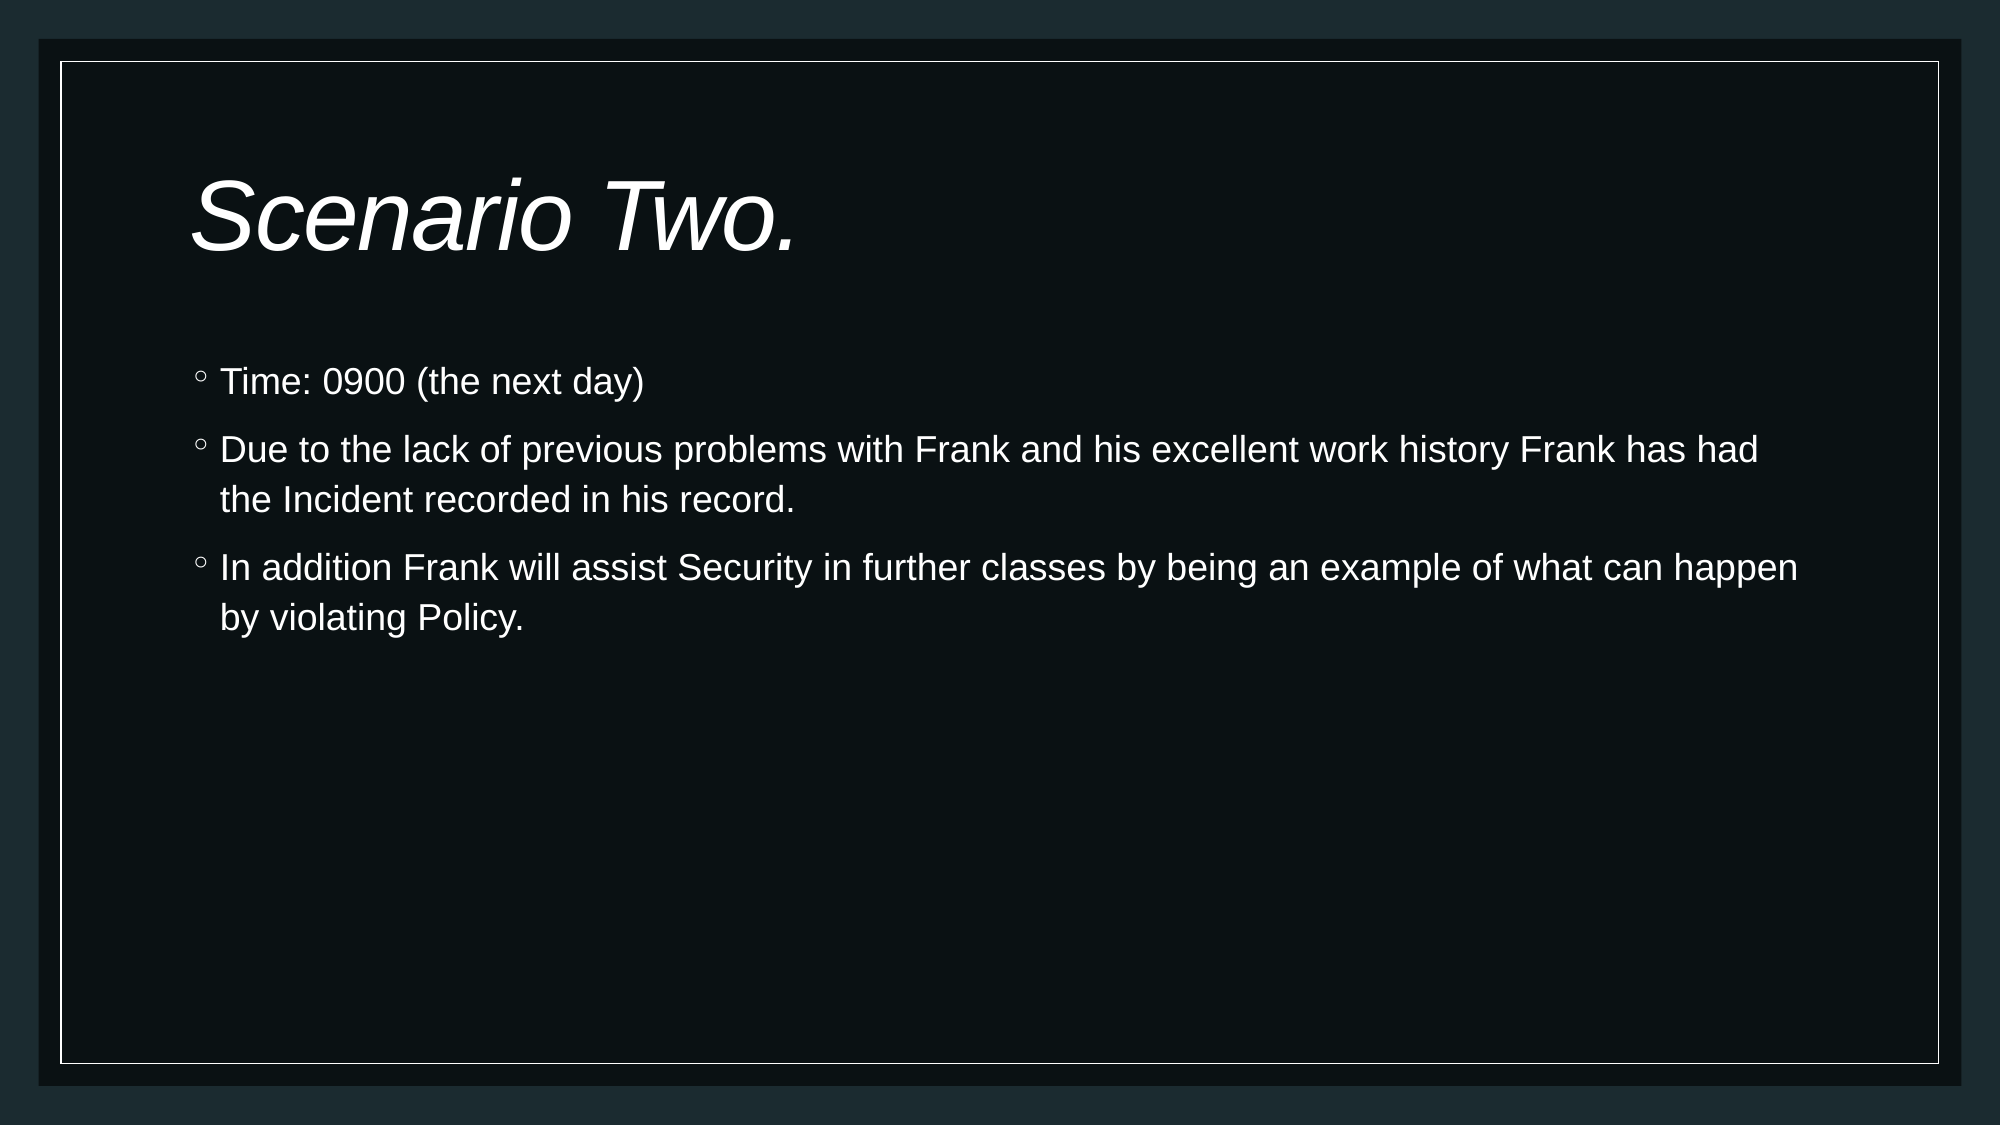

# Scenario Two.
Time: 0900 (the next day)
Due to the lack of previous problems with Frank and his excellent work history Frank has had the Incident recorded in his record.
In addition Frank will assist Security in further classes by being an example of what can happen by violating Policy.